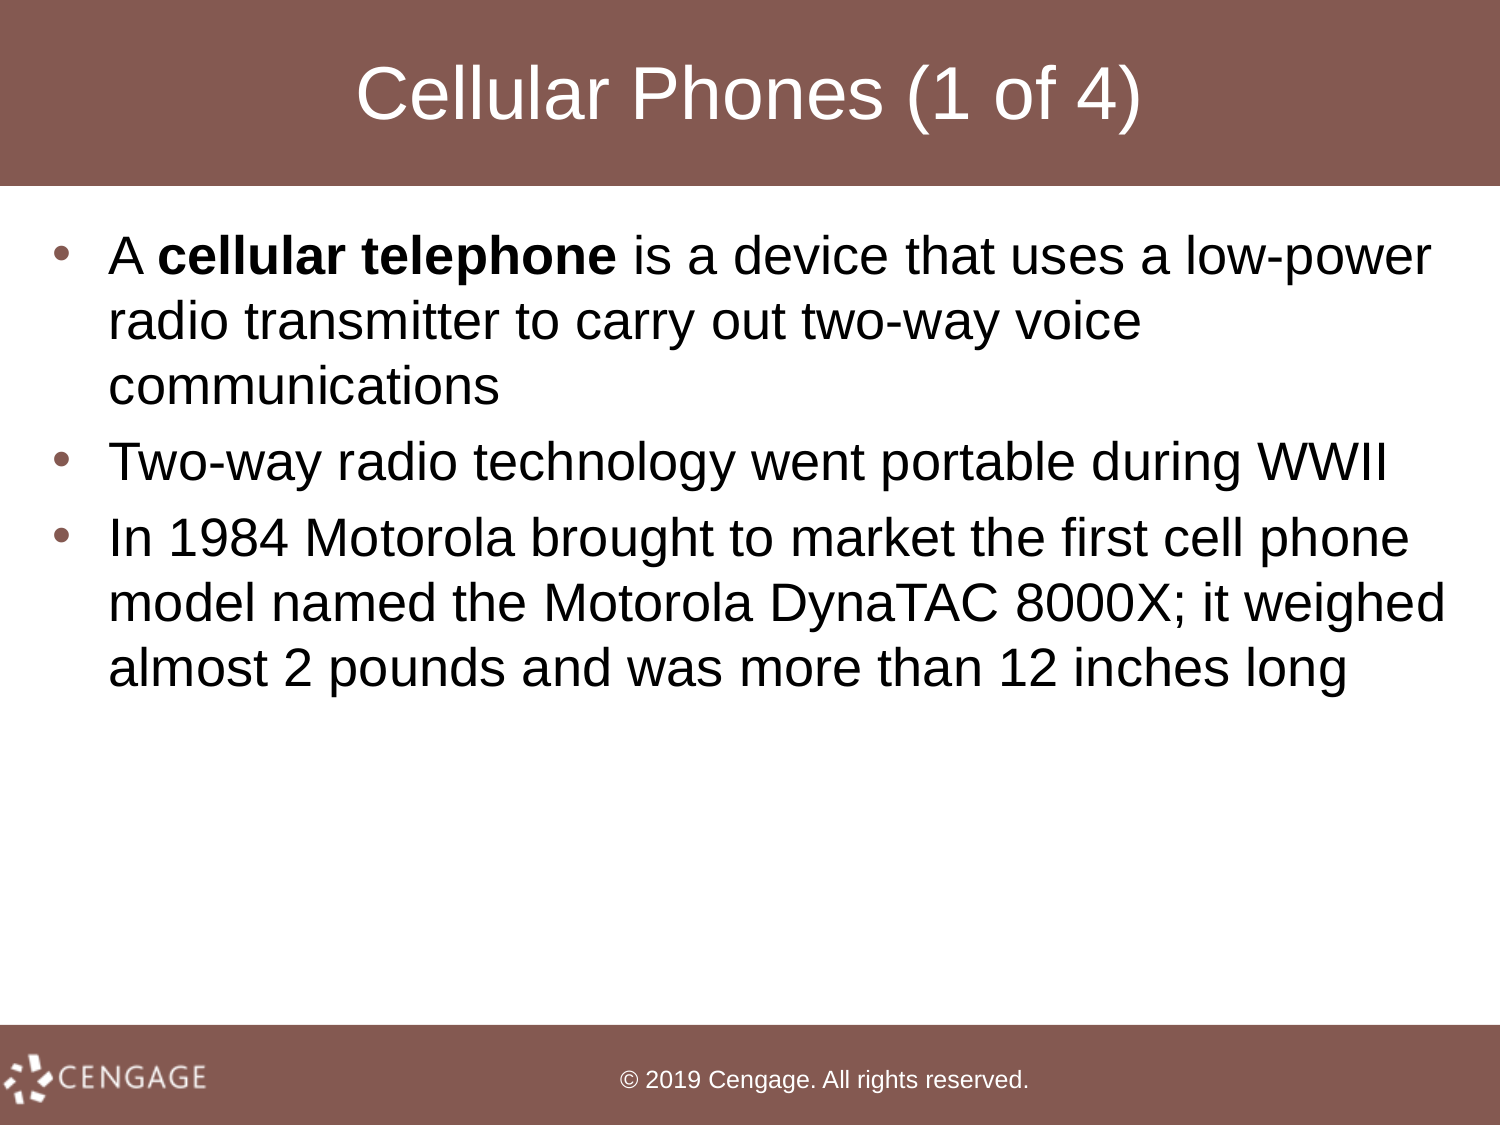

# Cellular Phones (1 of 4)
A cellular telephone is a device that uses a low-power radio transmitter to carry out two-way voice communications
Two-way radio technology went portable during WWII
In 1984 Motorola brought to market the first cell phone model named the Motorola DynaTAC 8000X; it weighed almost 2 pounds and was more than 12 inches long